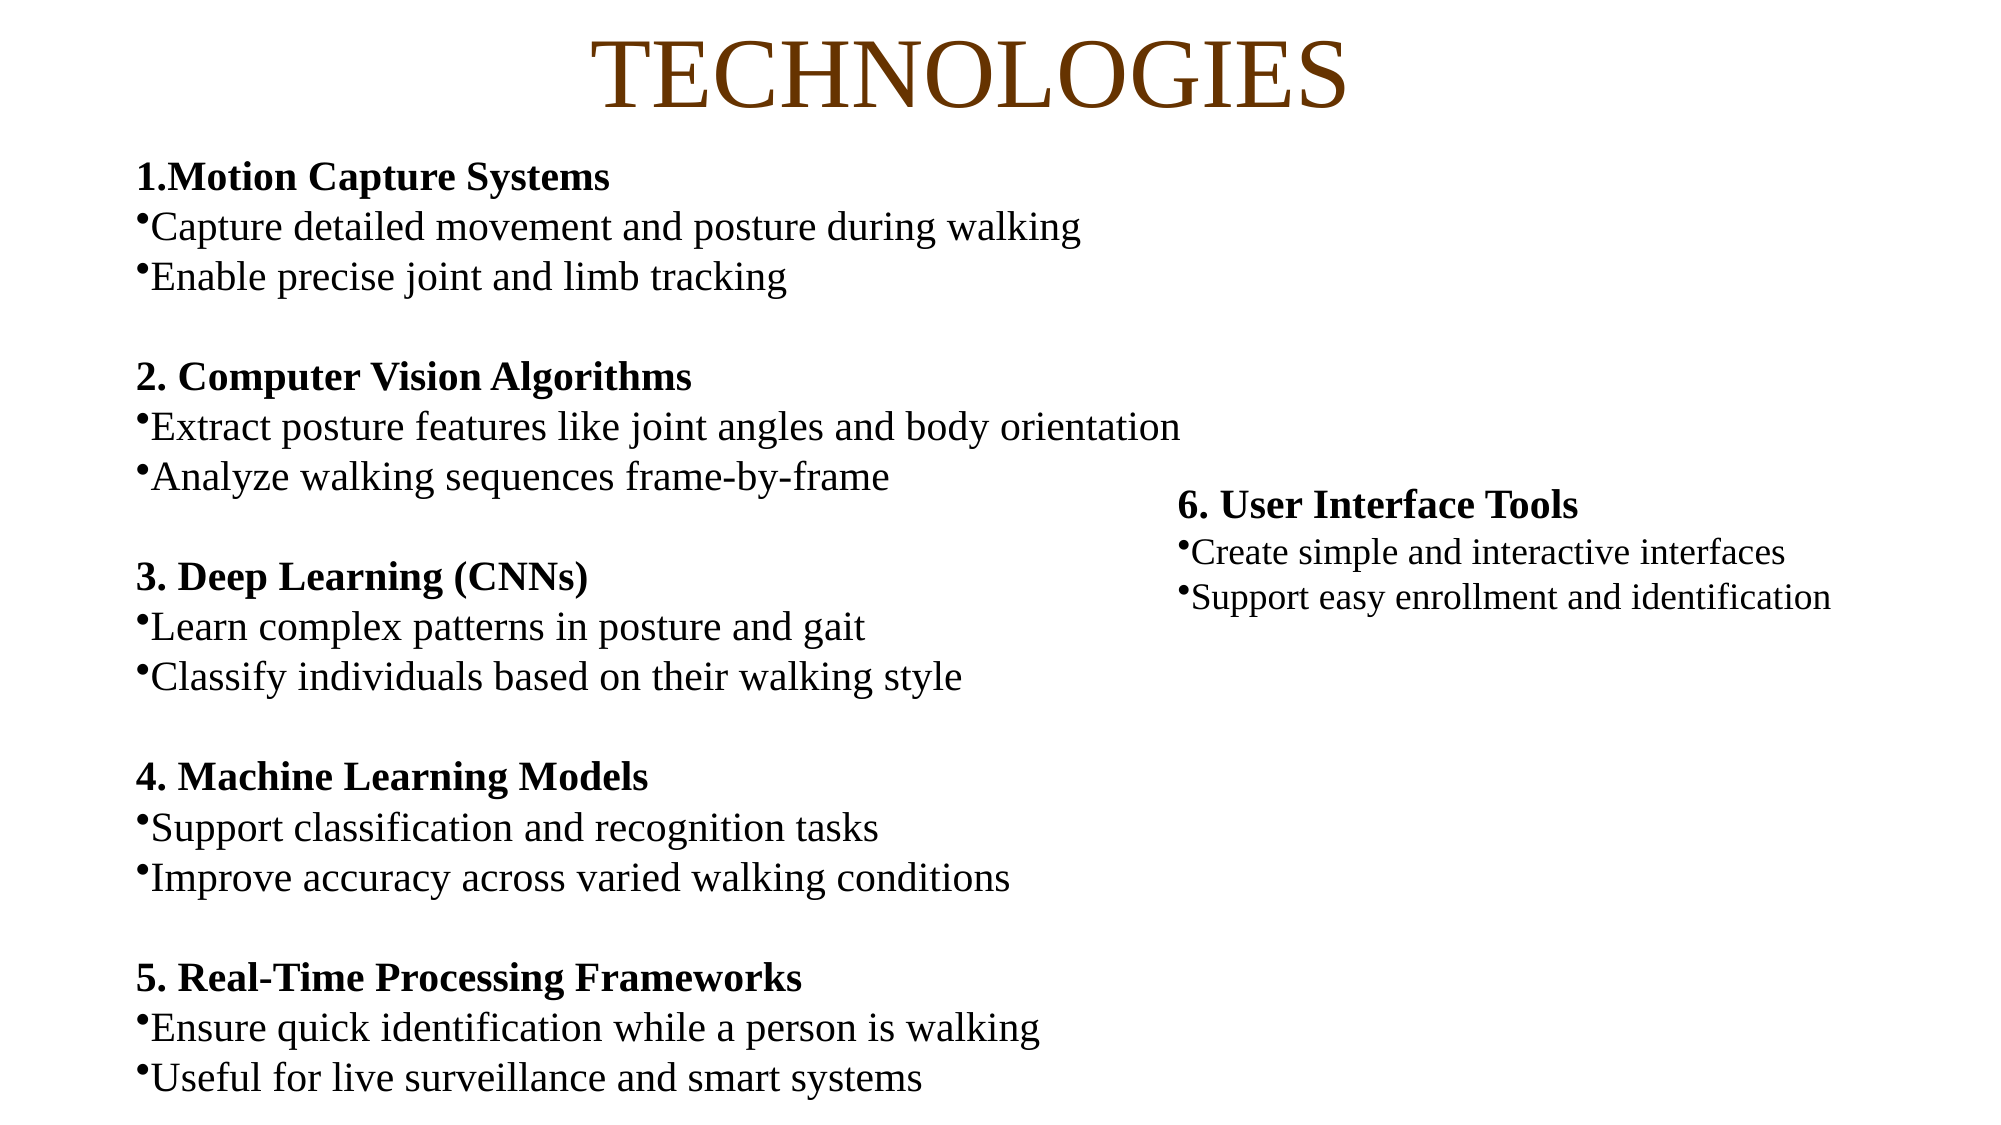

TECHNOLOGIES
1.Motion Capture Systems
Capture detailed movement and posture during walking
Enable precise joint and limb tracking

2. Computer Vision Algorithms
Extract posture features like joint angles and body orientation
Analyze walking sequences frame-by-frame

3. Deep Learning (CNNs)
Learn complex patterns in posture and gait
Classify individuals based on their walking style

4. Machine Learning Models
Support classification and recognition tasks
Improve accuracy across varied walking conditions

5. Real-Time Processing Frameworks
Ensure quick identification while a person is walking
Useful for live surveillance and smart systems

6. User Interface Tools
Create simple and interactive interfaces
Support easy enrollment and identification